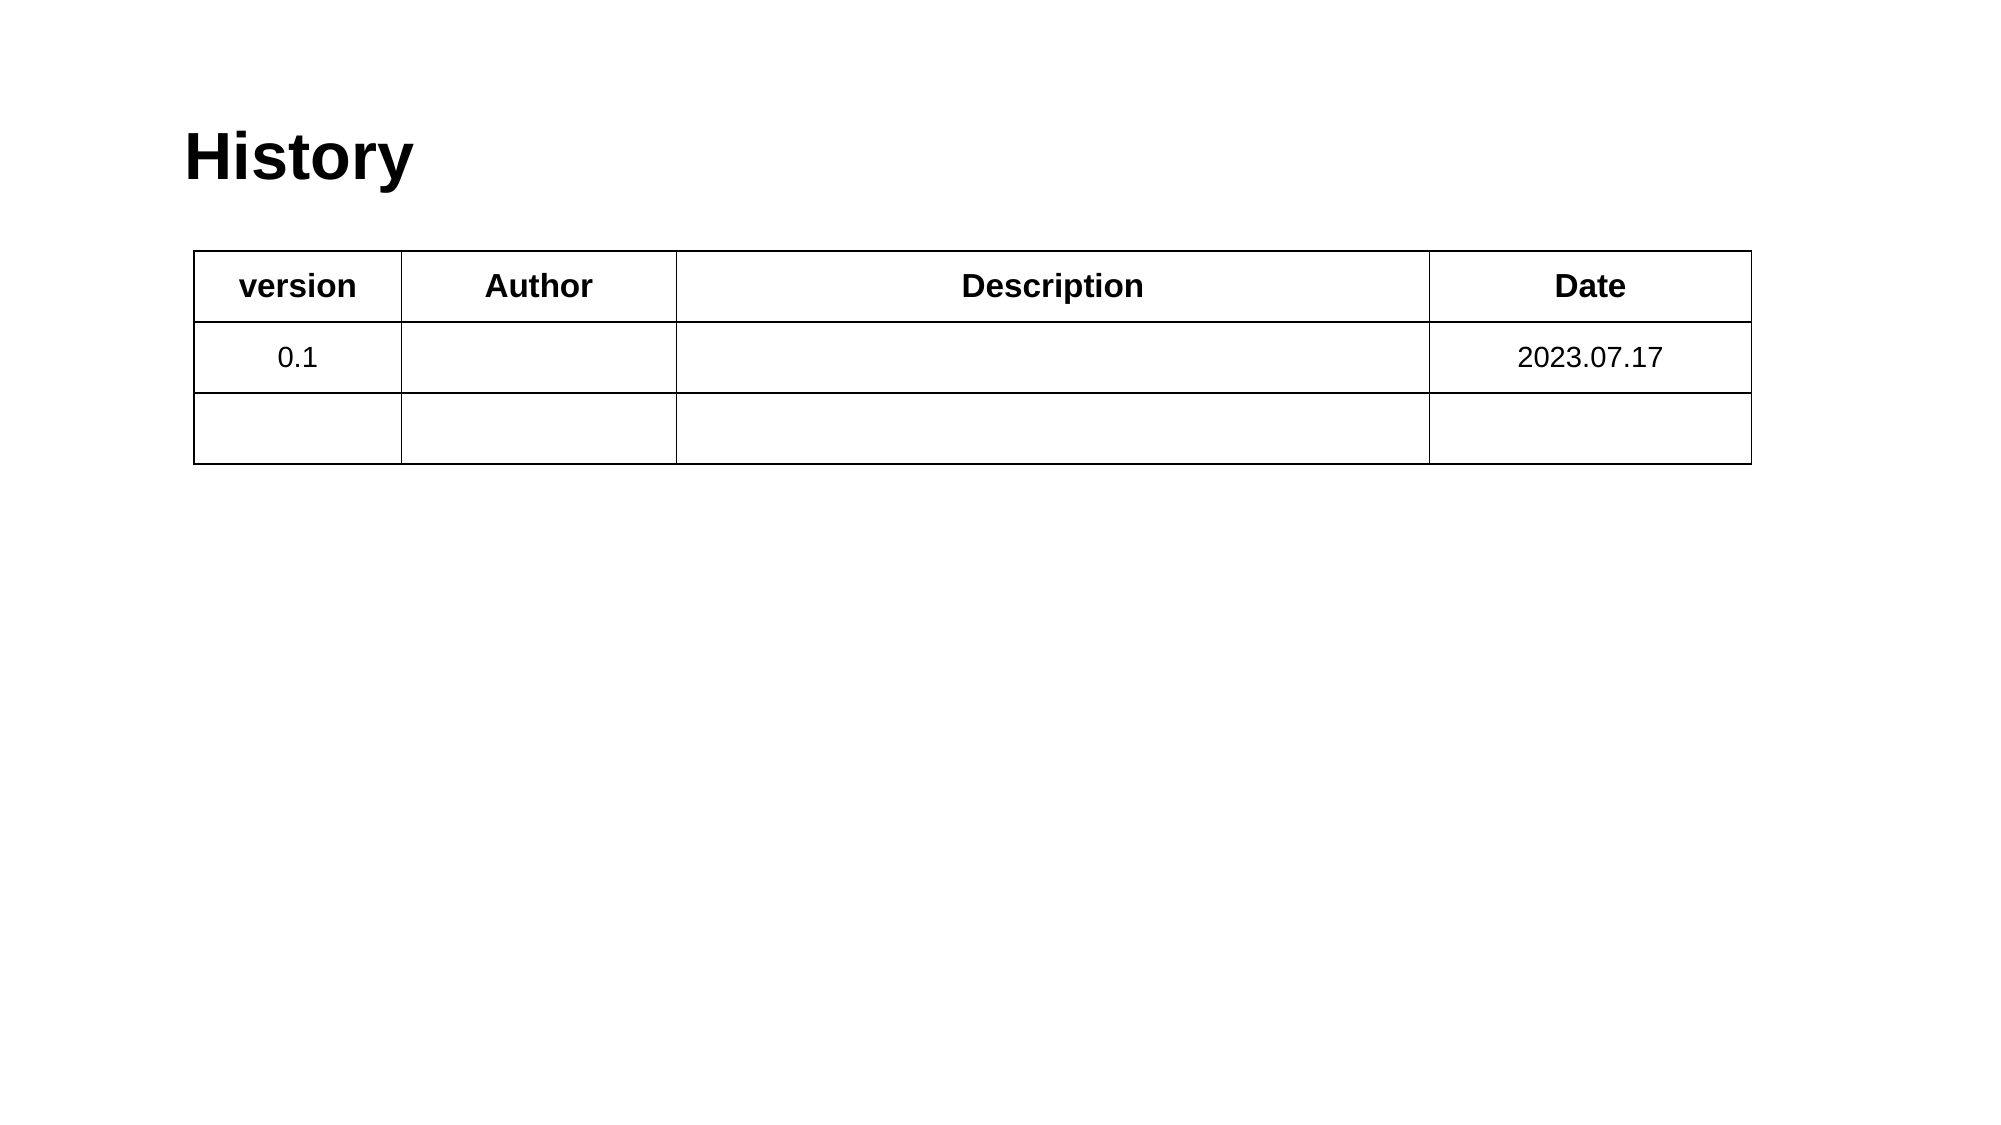

History
| version | Author | Description | Date |
| --- | --- | --- | --- |
| 0.1 |  |  | 2023.07.17 |
|  |  |  |  |